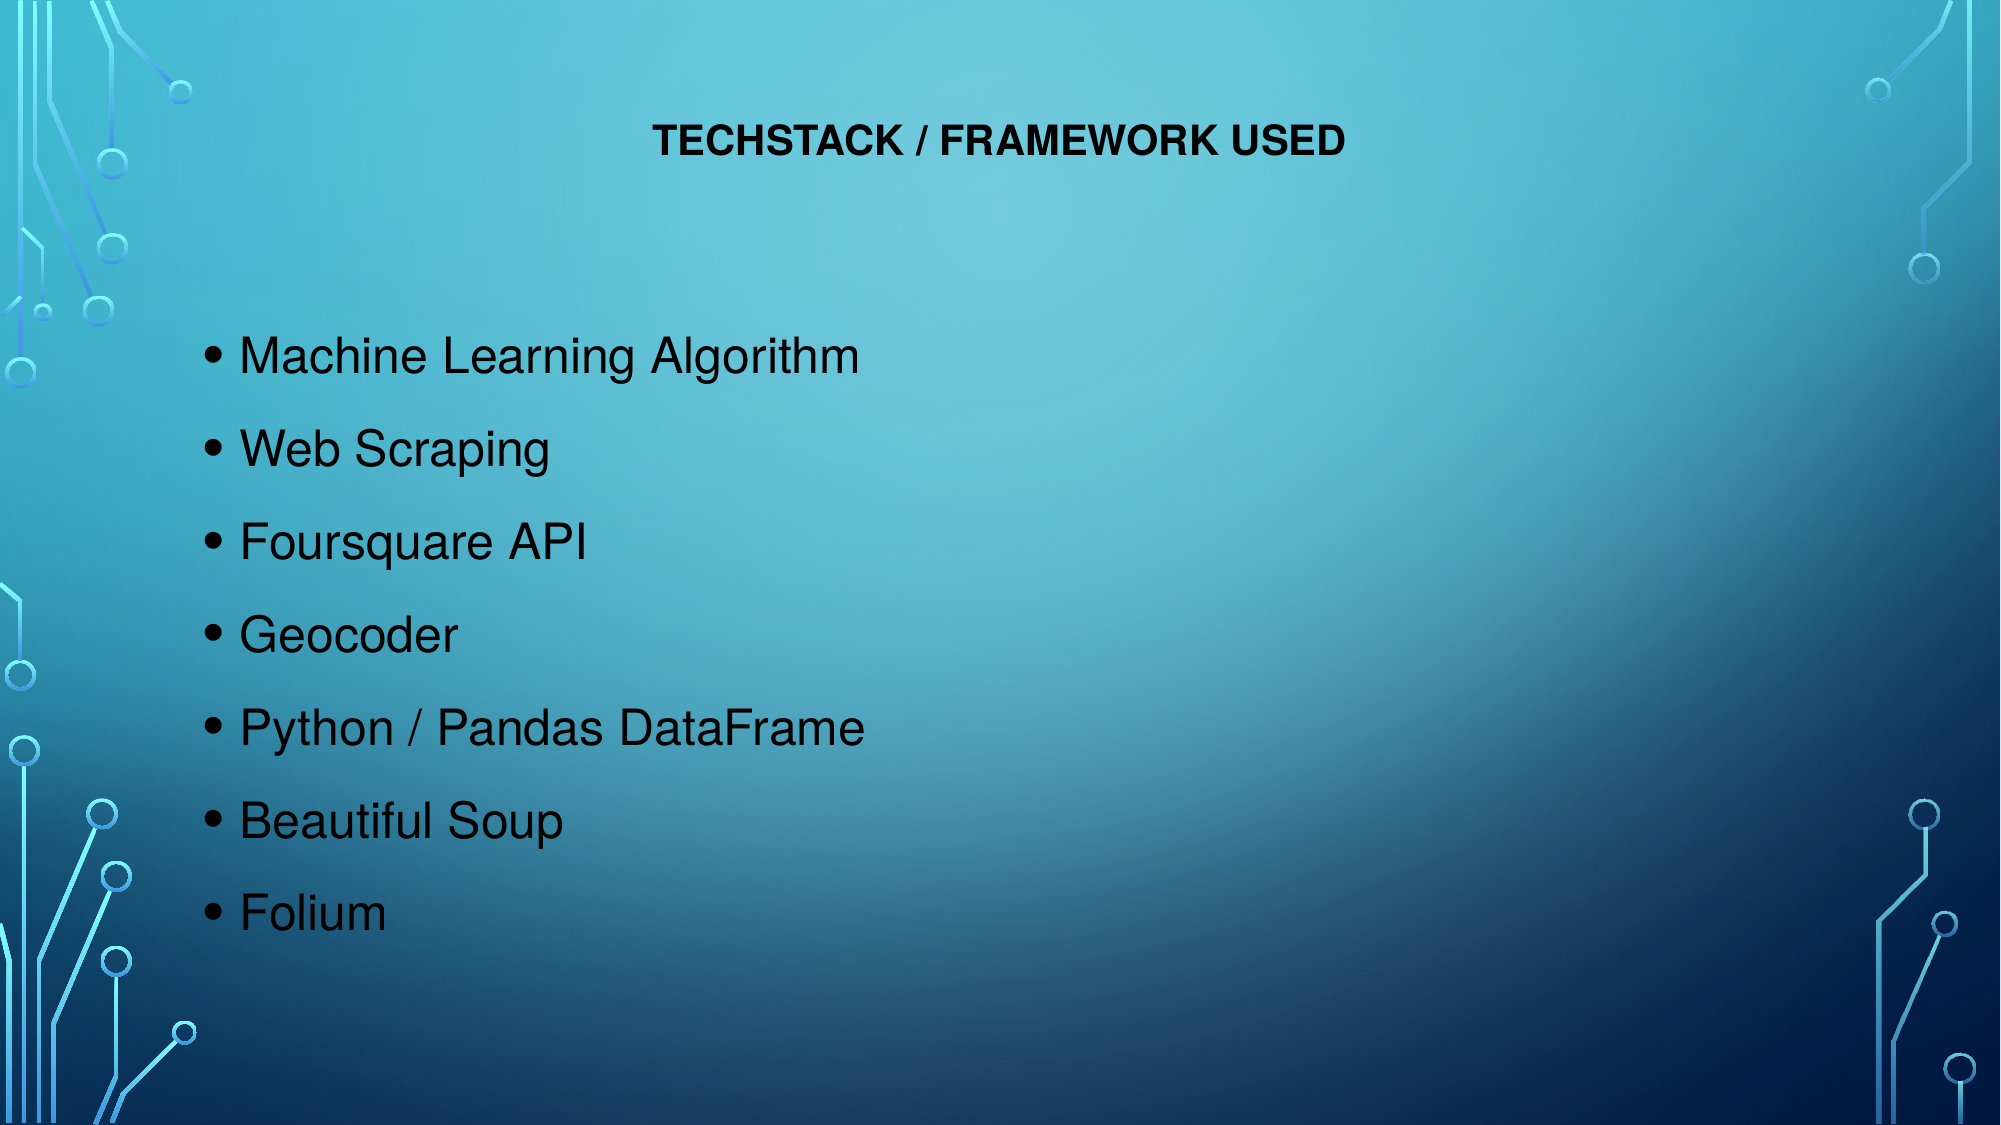

# TechStack / framework Used
Machine Learning Algorithm
Web Scraping
Foursquare API
Geocoder
Python / Pandas DataFrame
Beautiful Soup
Folium